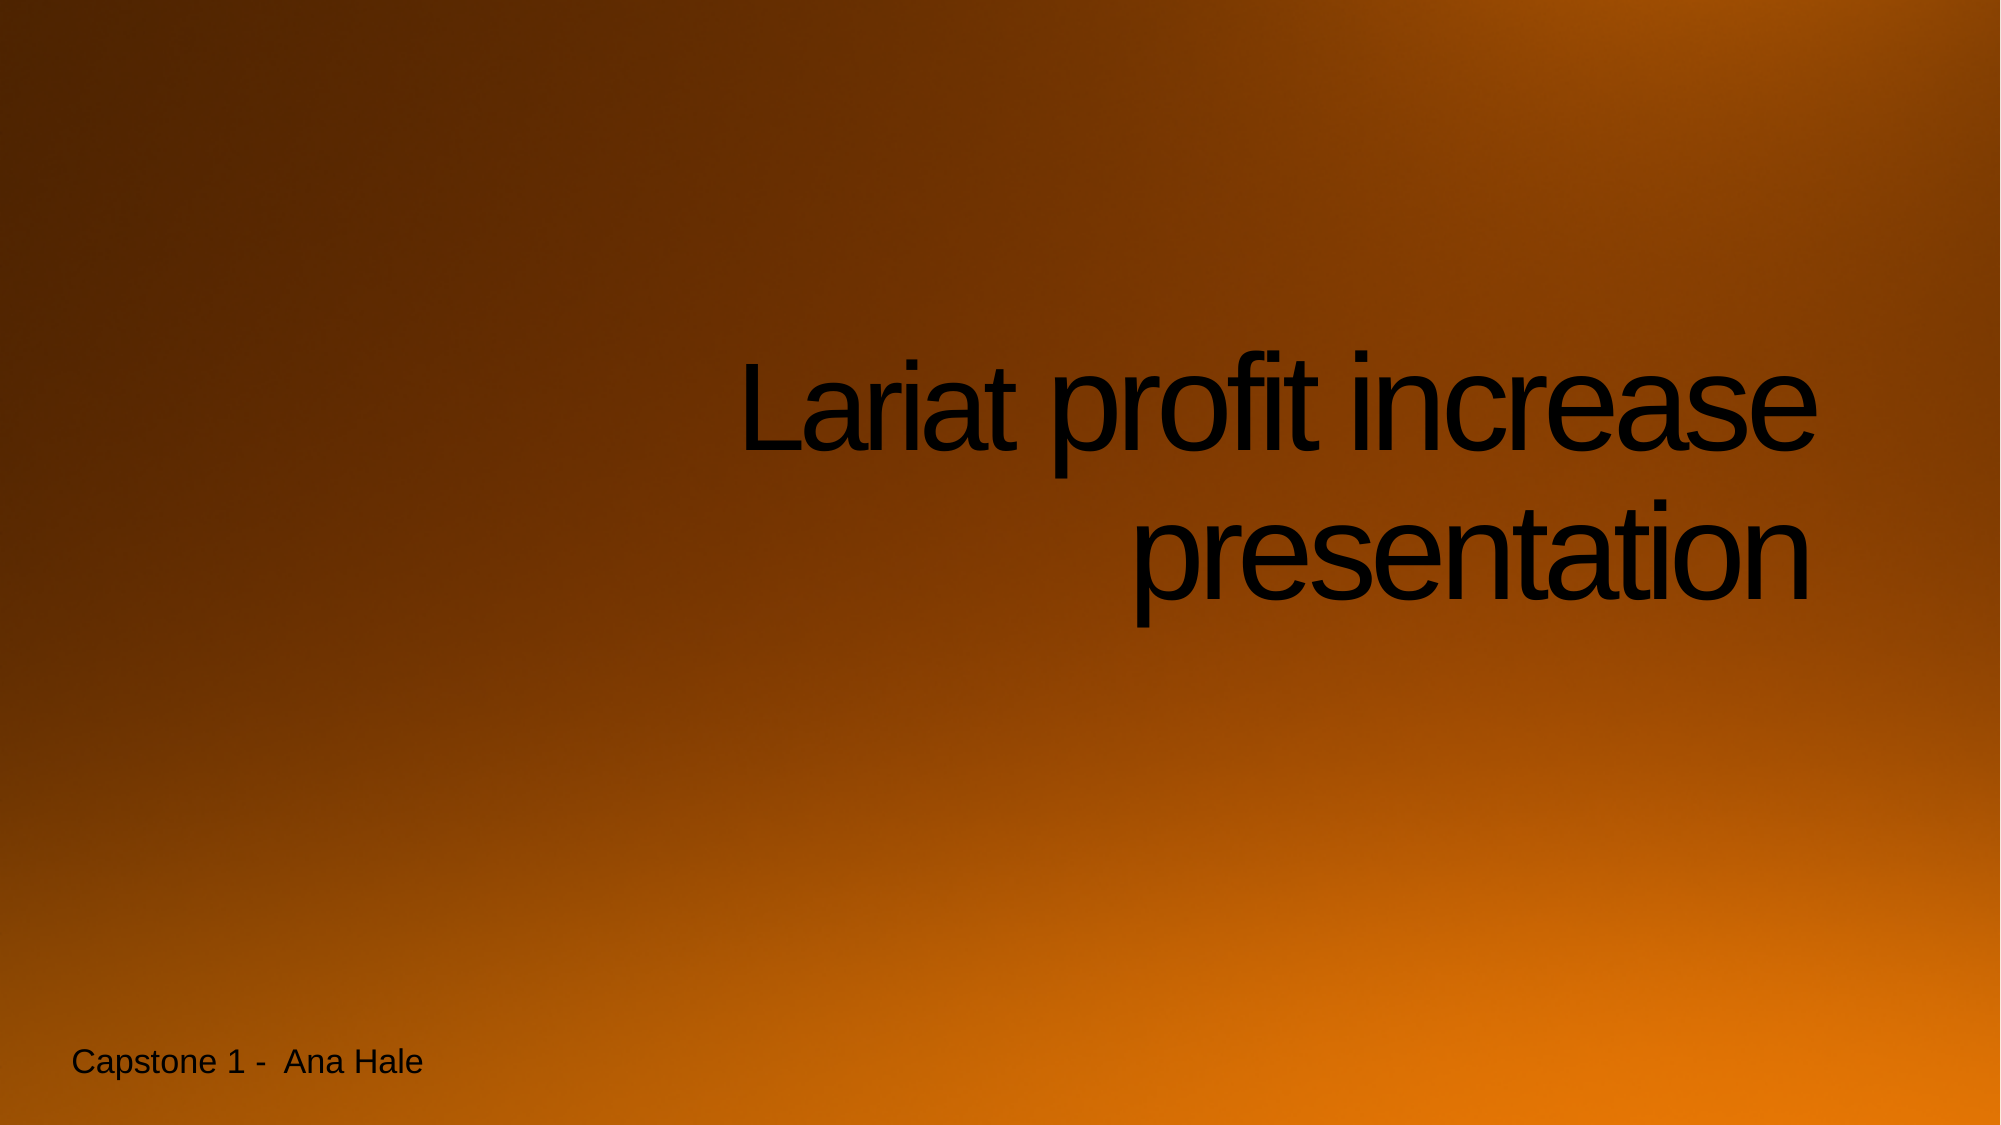

# Lariat profit increase presentation
Capstone 1 -  Ana Hale